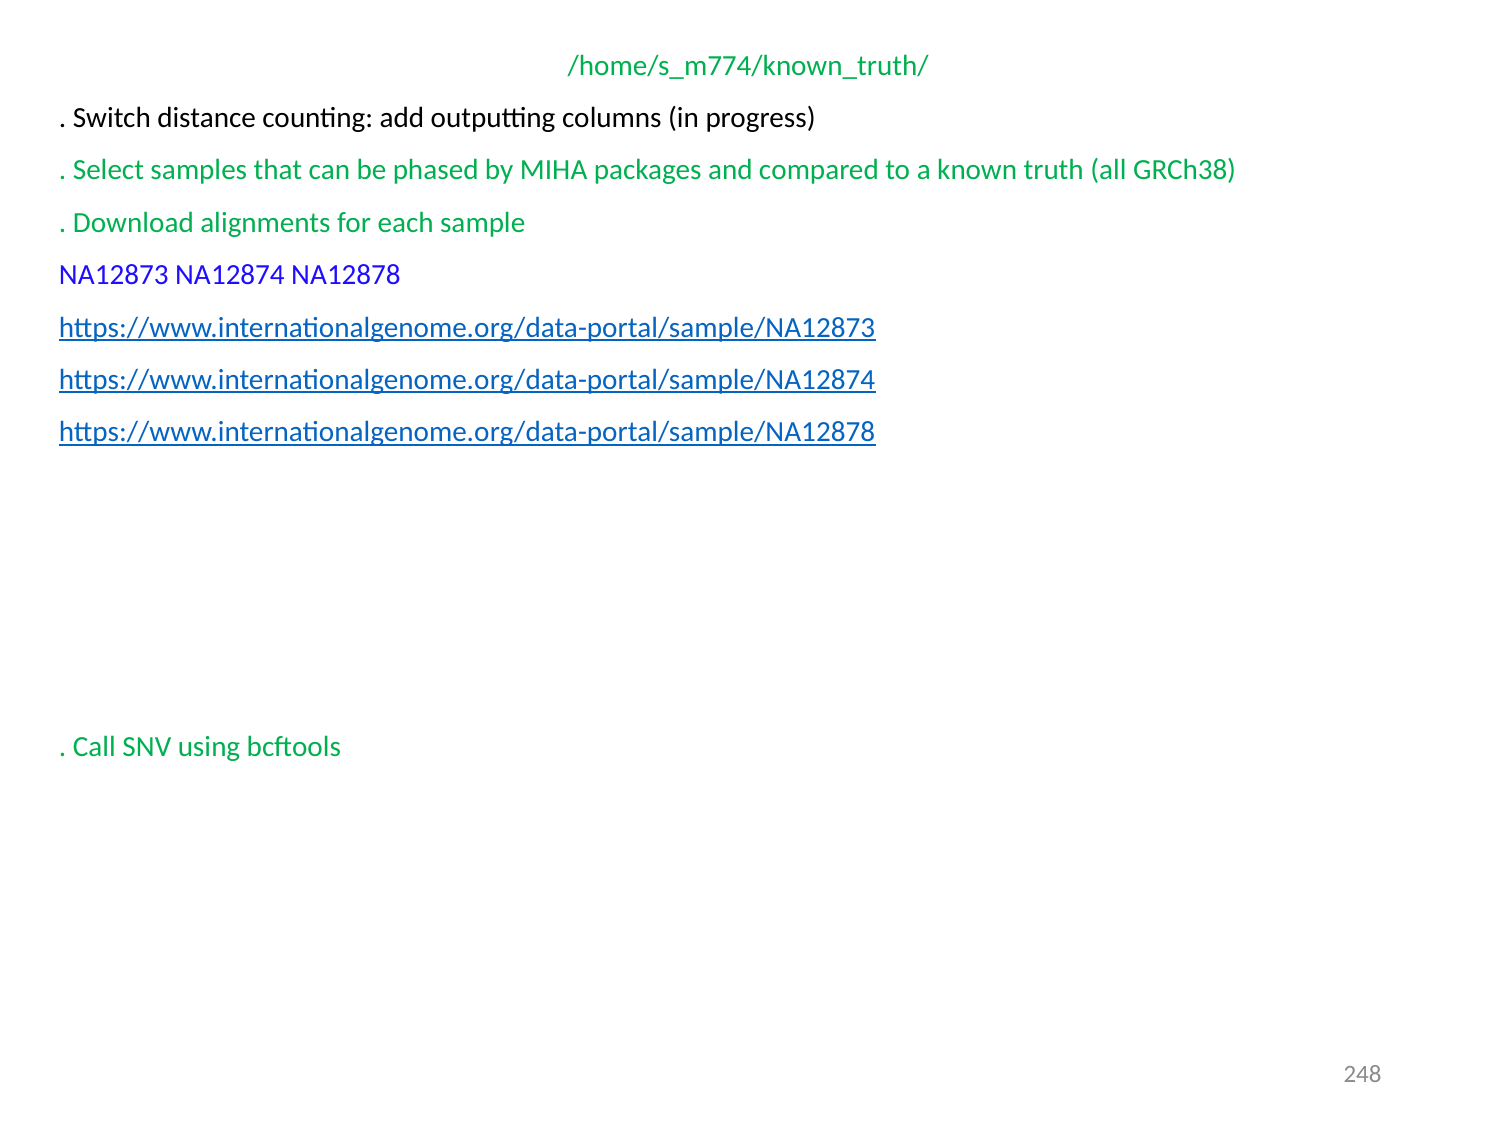

/home/s_m774/known_truth/
. Switch distance counting: add outputting columns (in progress)
. Select samples that can be phased by MIHA packages and compared to a known truth (all GRCh38)
. Download alignments for each sample
NA12873 NA12874 NA12878
https://www.internationalgenome.org/data-portal/sample/NA12873
https://www.internationalgenome.org/data-portal/sample/NA12874
https://www.internationalgenome.org/data-portal/sample/NA12878

. Call SNV using bcftools

248